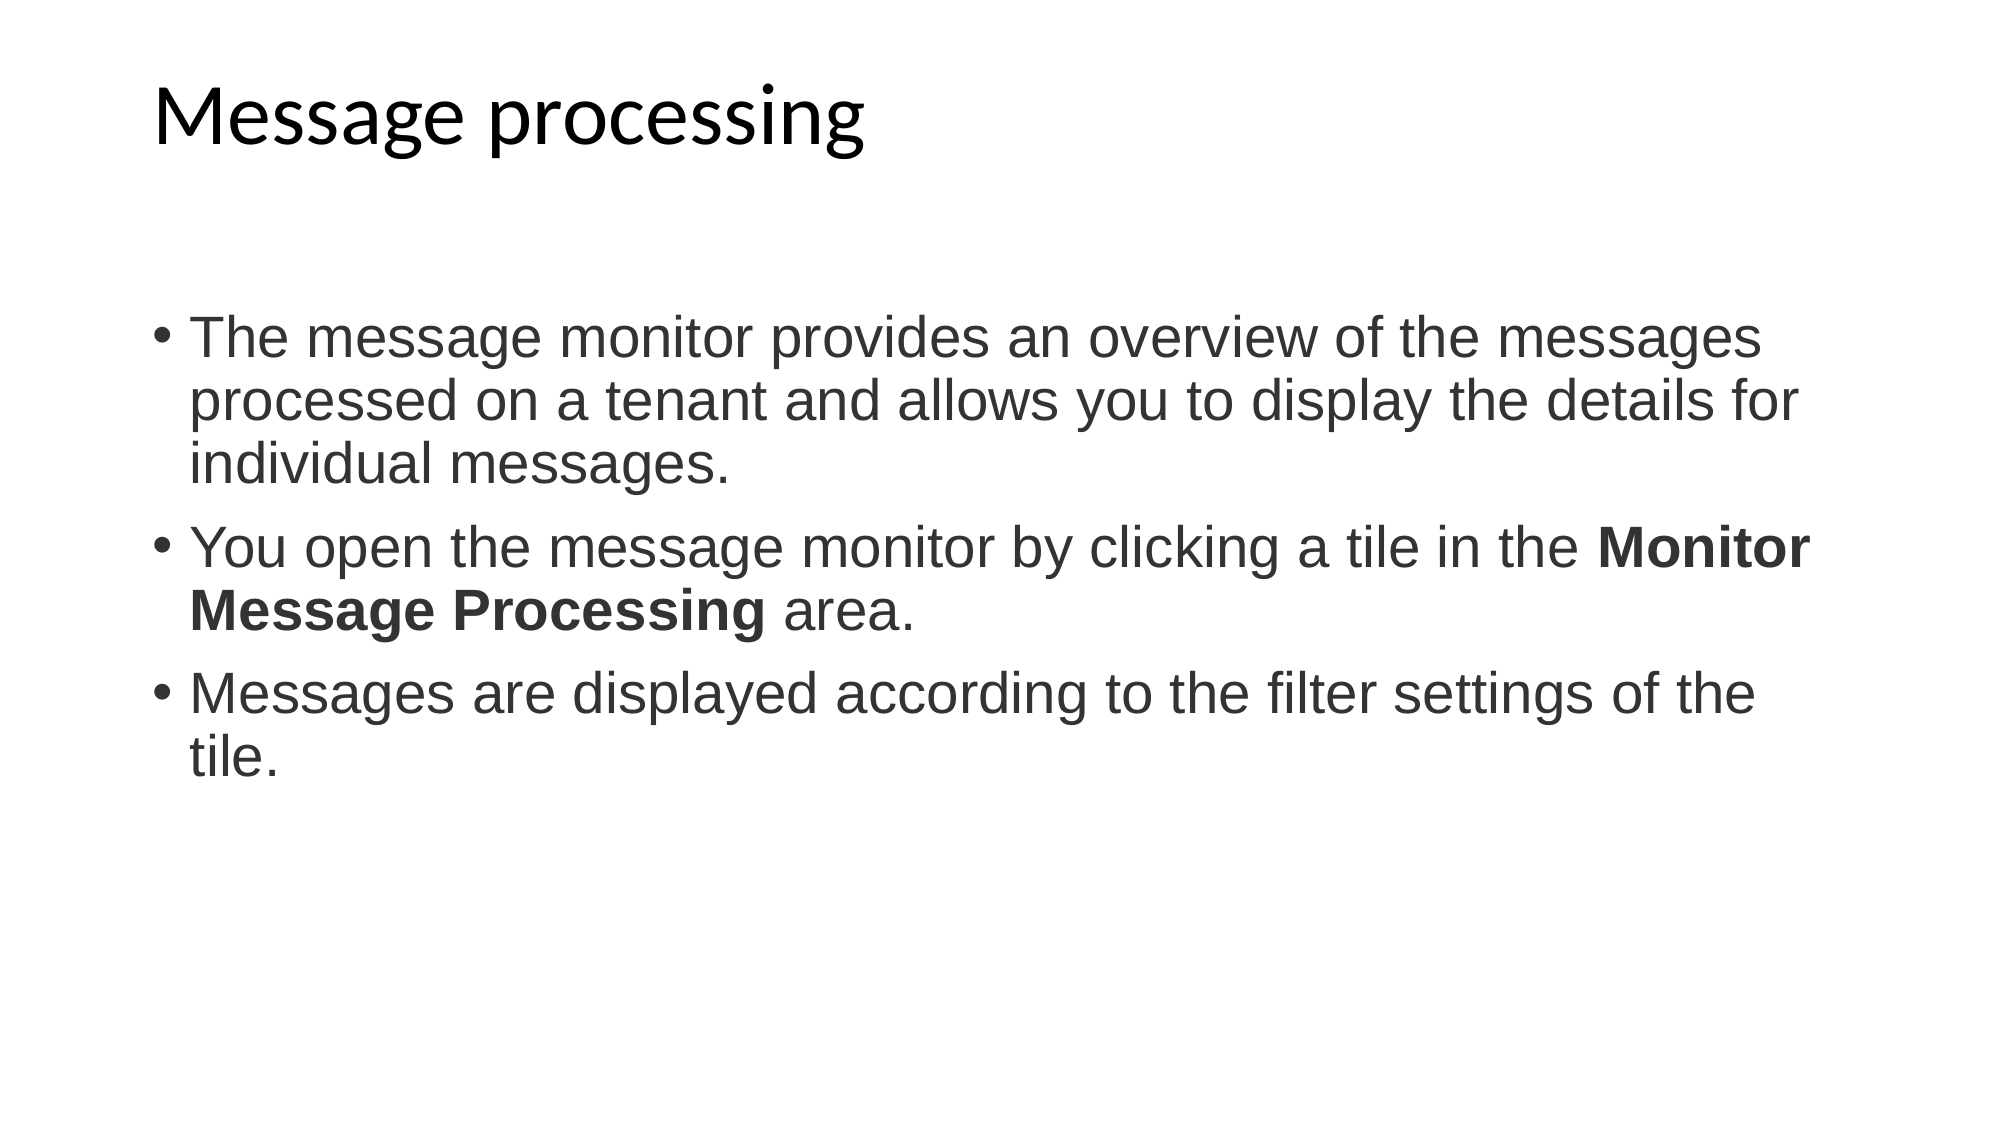

# Message processing
The message monitor provides an overview of the messages processed on a tenant and allows you to display the details for individual messages.
You open the message monitor by clicking a tile in the Monitor Message Processing area.
Messages are displayed according to the filter settings of the tile.